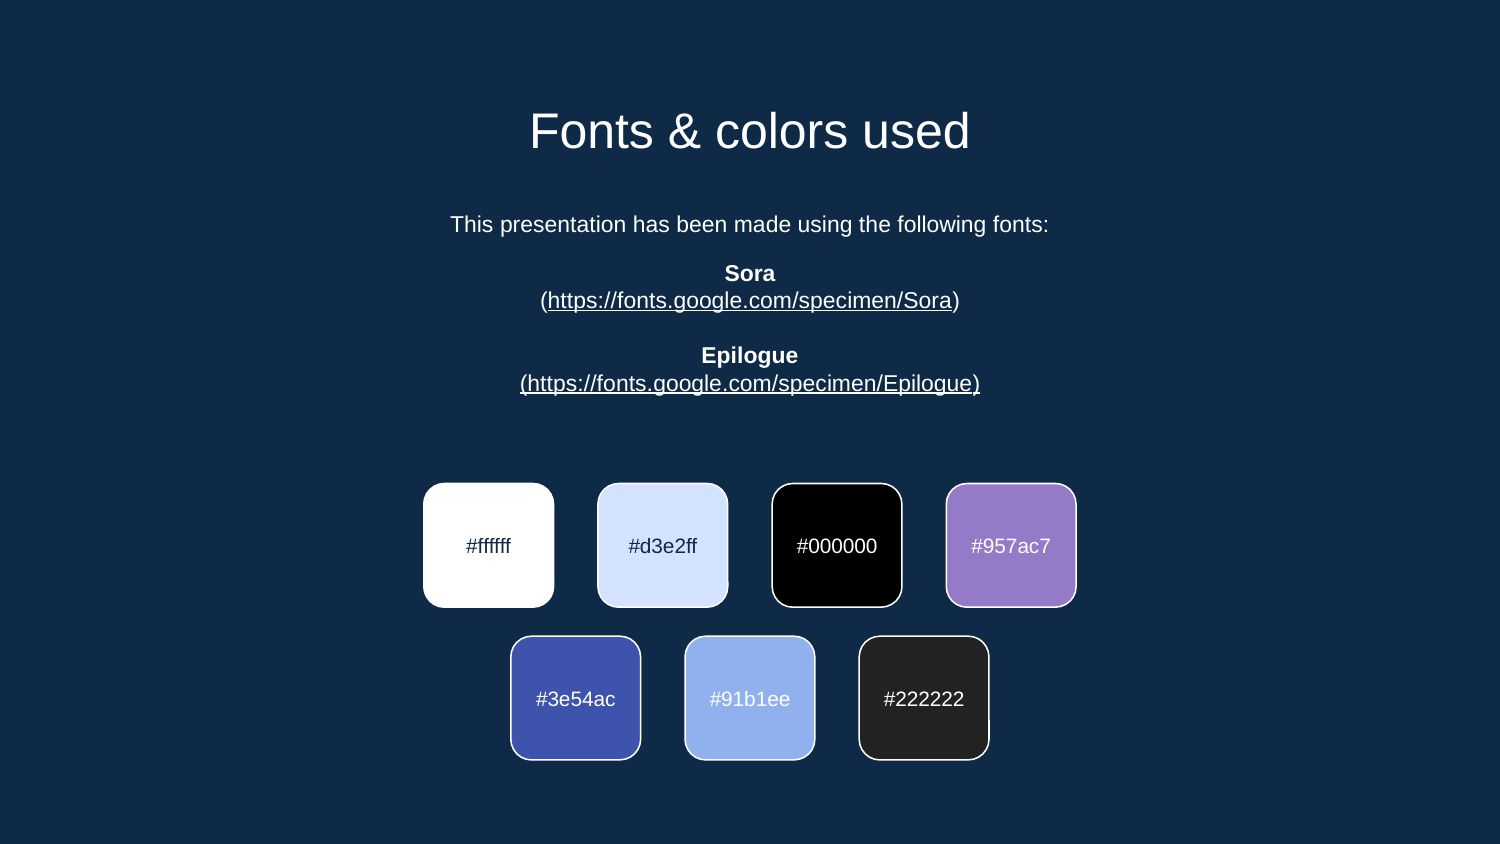

# Fonts & colors used
This presentation has been made using the following fonts:
Sora
(https://fonts.google.com/specimen/Sora)

Epilogue
(https://fonts.google.com/specimen/Epilogue)

#ffffff
#d3e2ff
#000000
#957ac7

#3e54ac
#91b1ee
#222222